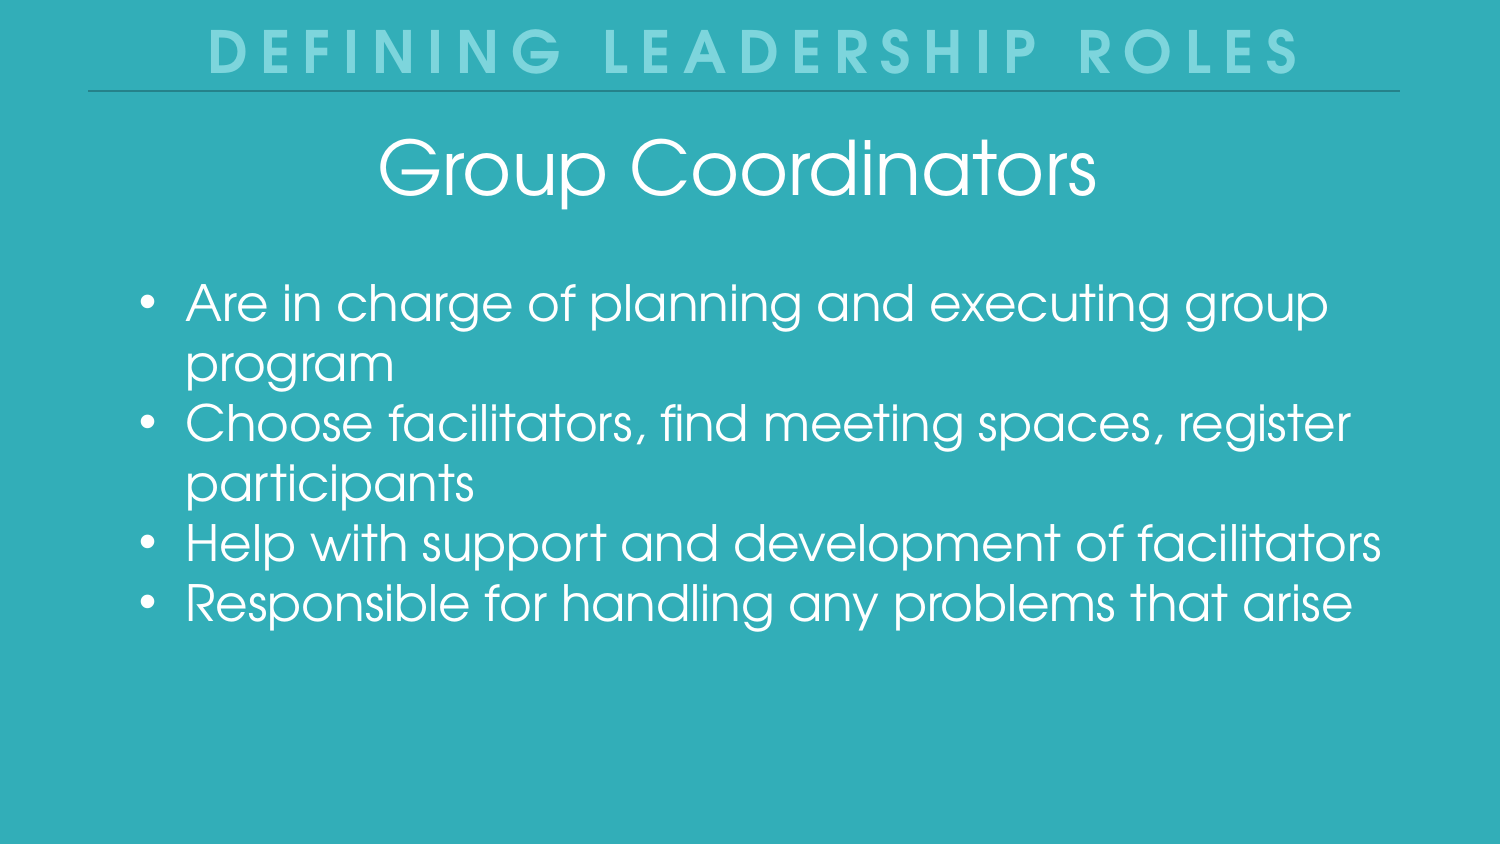

DEFINING LEADERSHIP ROLES
Group Coordinators
Are in charge of planning and executing group  program
Choose facilitators, find meeting spaces, register participants
Help with support and development of facilitators
Responsible for handling any problems that arise